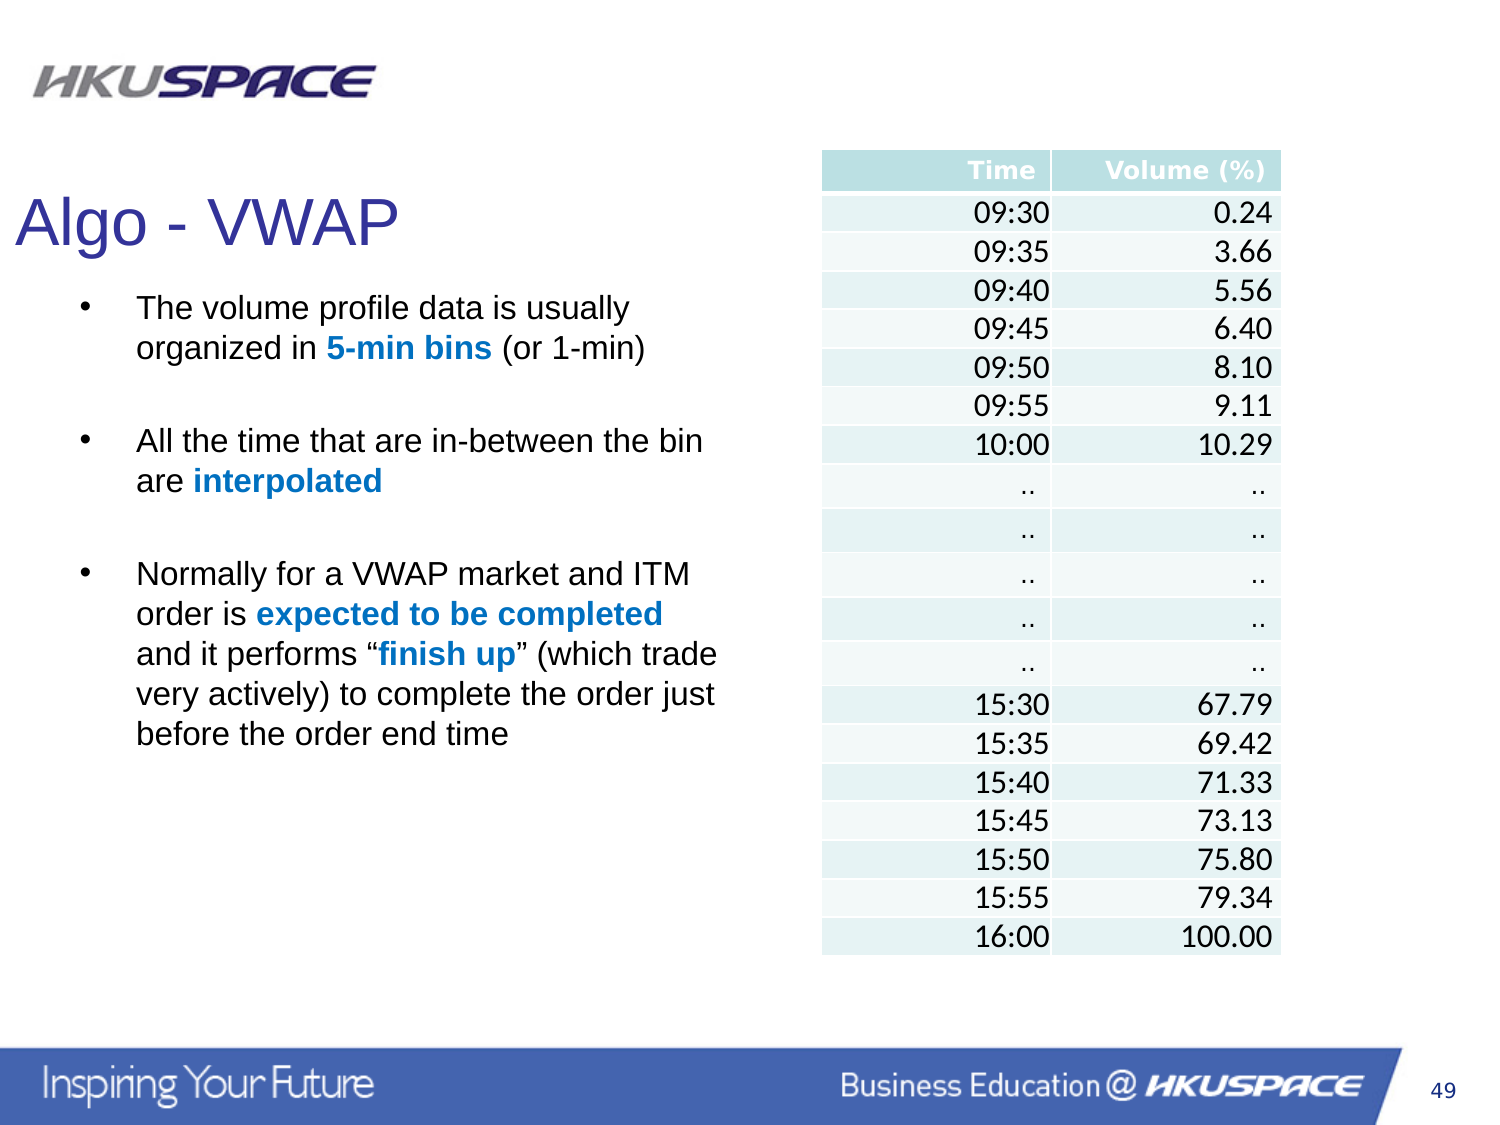

Algo - VWAP
| Time | Volume (%) |
| --- | --- |
| 09:30 | 0.24 |
| 09:35 | 3.66 |
| 09:40 | 5.56 |
| 09:45 | 6.40 |
| 09:50 | 8.10 |
| 09:55 | 9.11 |
| 10:00 | 10.29 |
| .. | .. |
| .. | .. |
| .. | .. |
| .. | .. |
| .. | .. |
| 15:30 | 67.79 |
| 15:35 | 69.42 |
| 15:40 | 71.33 |
| 15:45 | 73.13 |
| 15:50 | 75.80 |
| 15:55 | 79.34 |
| 16:00 | 100.00 |
The volume profile data is usually organized in 5-min bins (or 1-min)

All the time that are in-between the bin are interpolated

Normally for a VWAP market and ITM order is expected to be completed and it performs “finish up” (which trade very actively) to complete the order just before the order end time

49